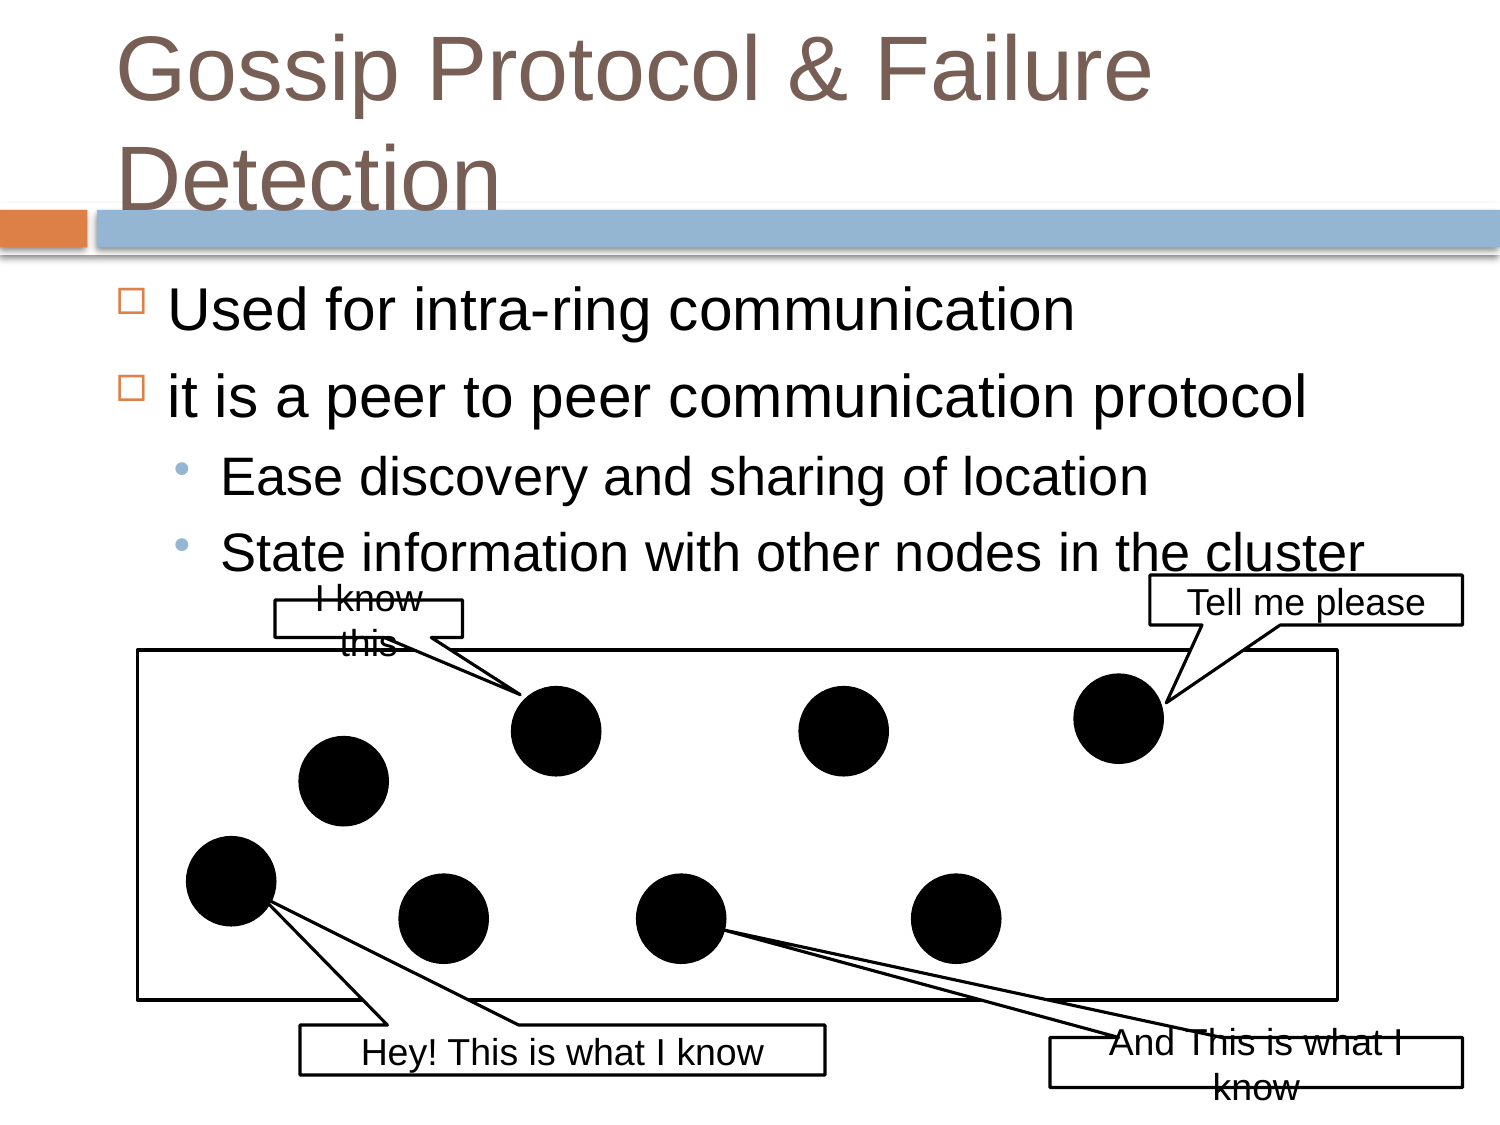

# Gossip Protocol & Failure Detection
Used for intra-ring communication
it is a peer to peer communication protocol
Ease discovery and sharing of location
State information with other nodes in the cluster
Tell me please
I know this

Hey! This is what I know
And This is what I know